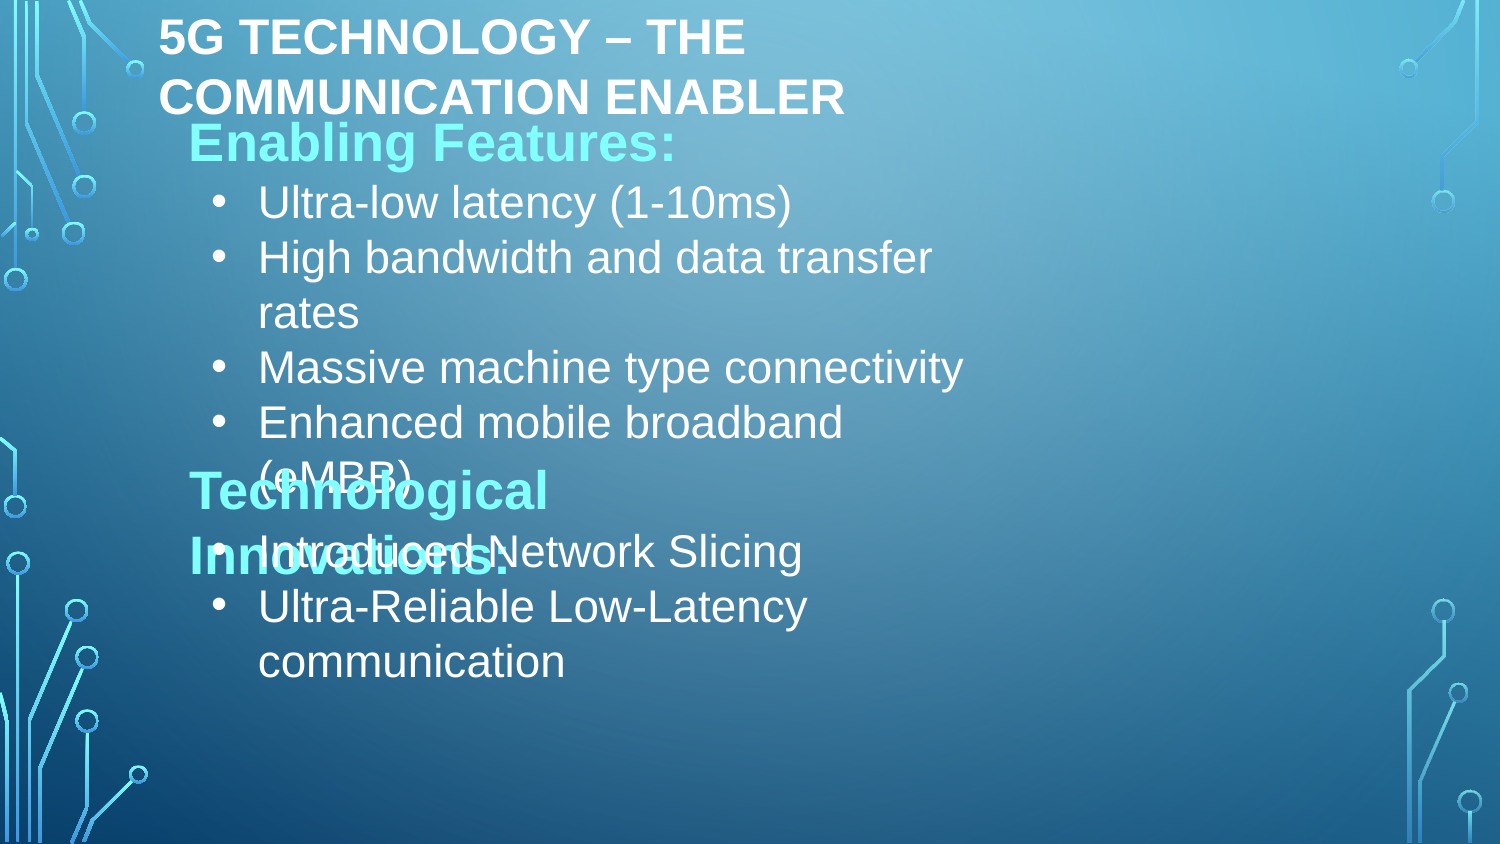

5G technology – The Communication Enabler
Enabling Features:
Ultra-low latency (1-10ms)
High bandwidth and data transfer rates
Massive machine type connectivity
Enhanced mobile broadband (eMBB)

Technological Innovations:
Introduced Network Slicing
Ultra-Reliable Low-Latency communication